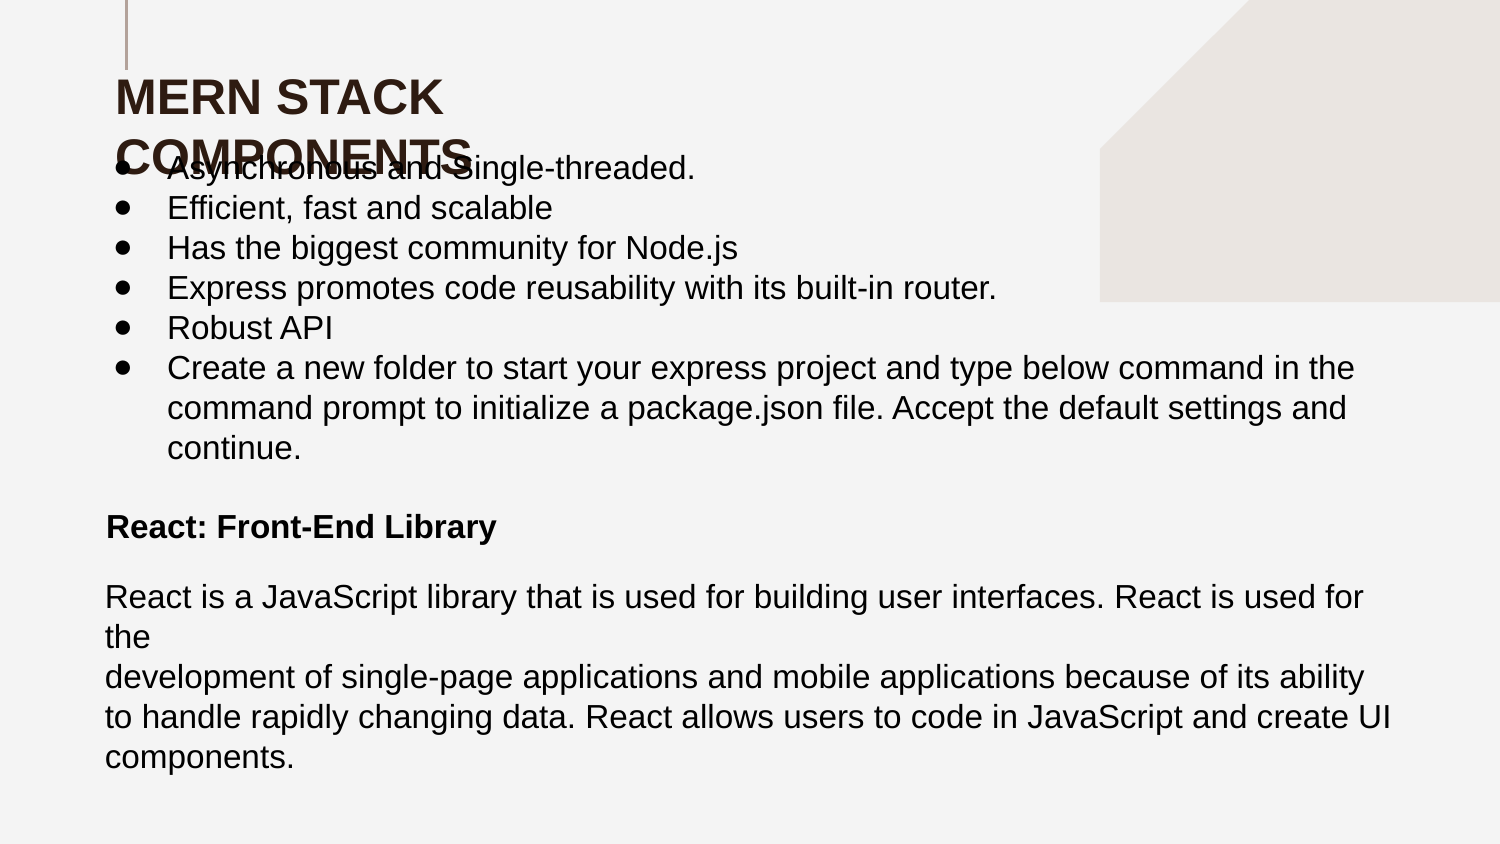

# MERN STACK COMPONENTS
Asynchronous and Single-threaded.
Efficient, fast and scalable
Has the biggest community for Node.js
Express promotes code reusability with its built-in router.
Robust API
Create a new folder to start your express project and type below command in the command prompt to initialize a package.json file. Accept the default settings and continue.

React: Front-End Library
React is a JavaScript library that is used for building user interfaces. React is used for the
development of single-page applications and mobile applications because of its ability to handle rapidly changing data. React allows users to code in JavaScript and create UI components.